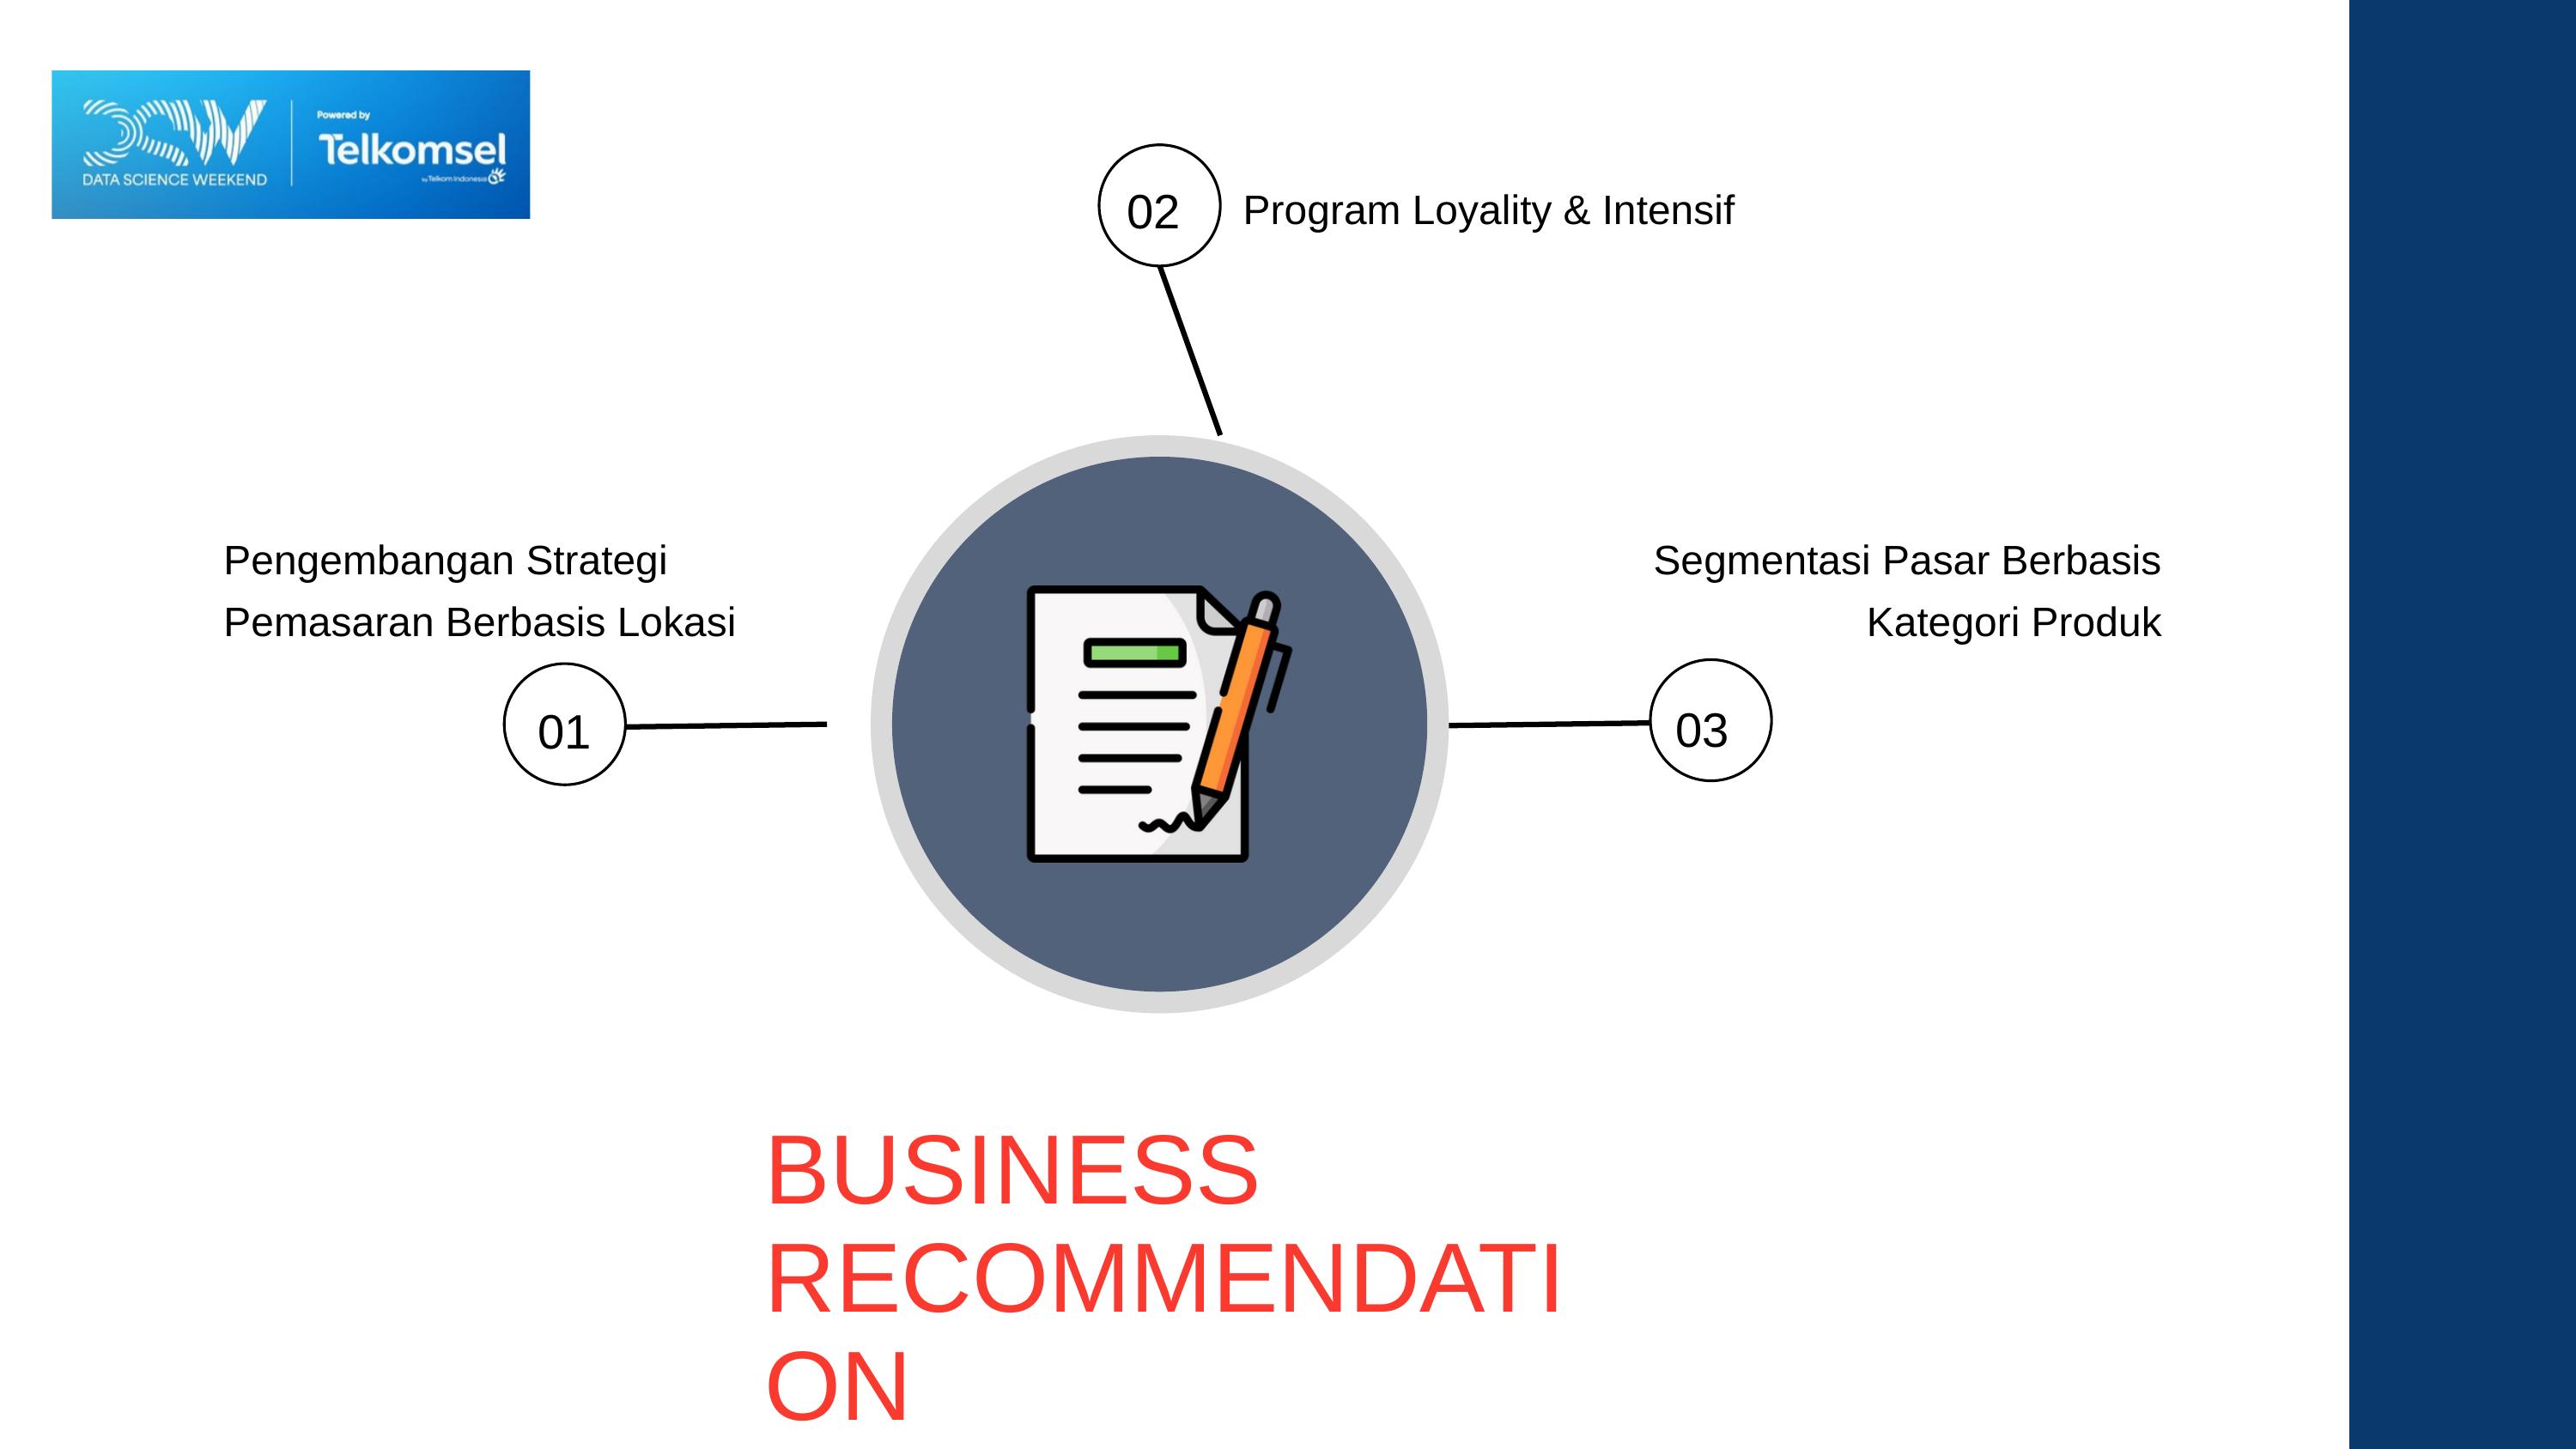

02
Program Loyality & Intensif

Pengembangan Strategi Pemasaran Berbasis Lokasi
Segmentasi Pasar Berbasis Kategori Produk

03
01

BUSINESS RECOMMENDATION